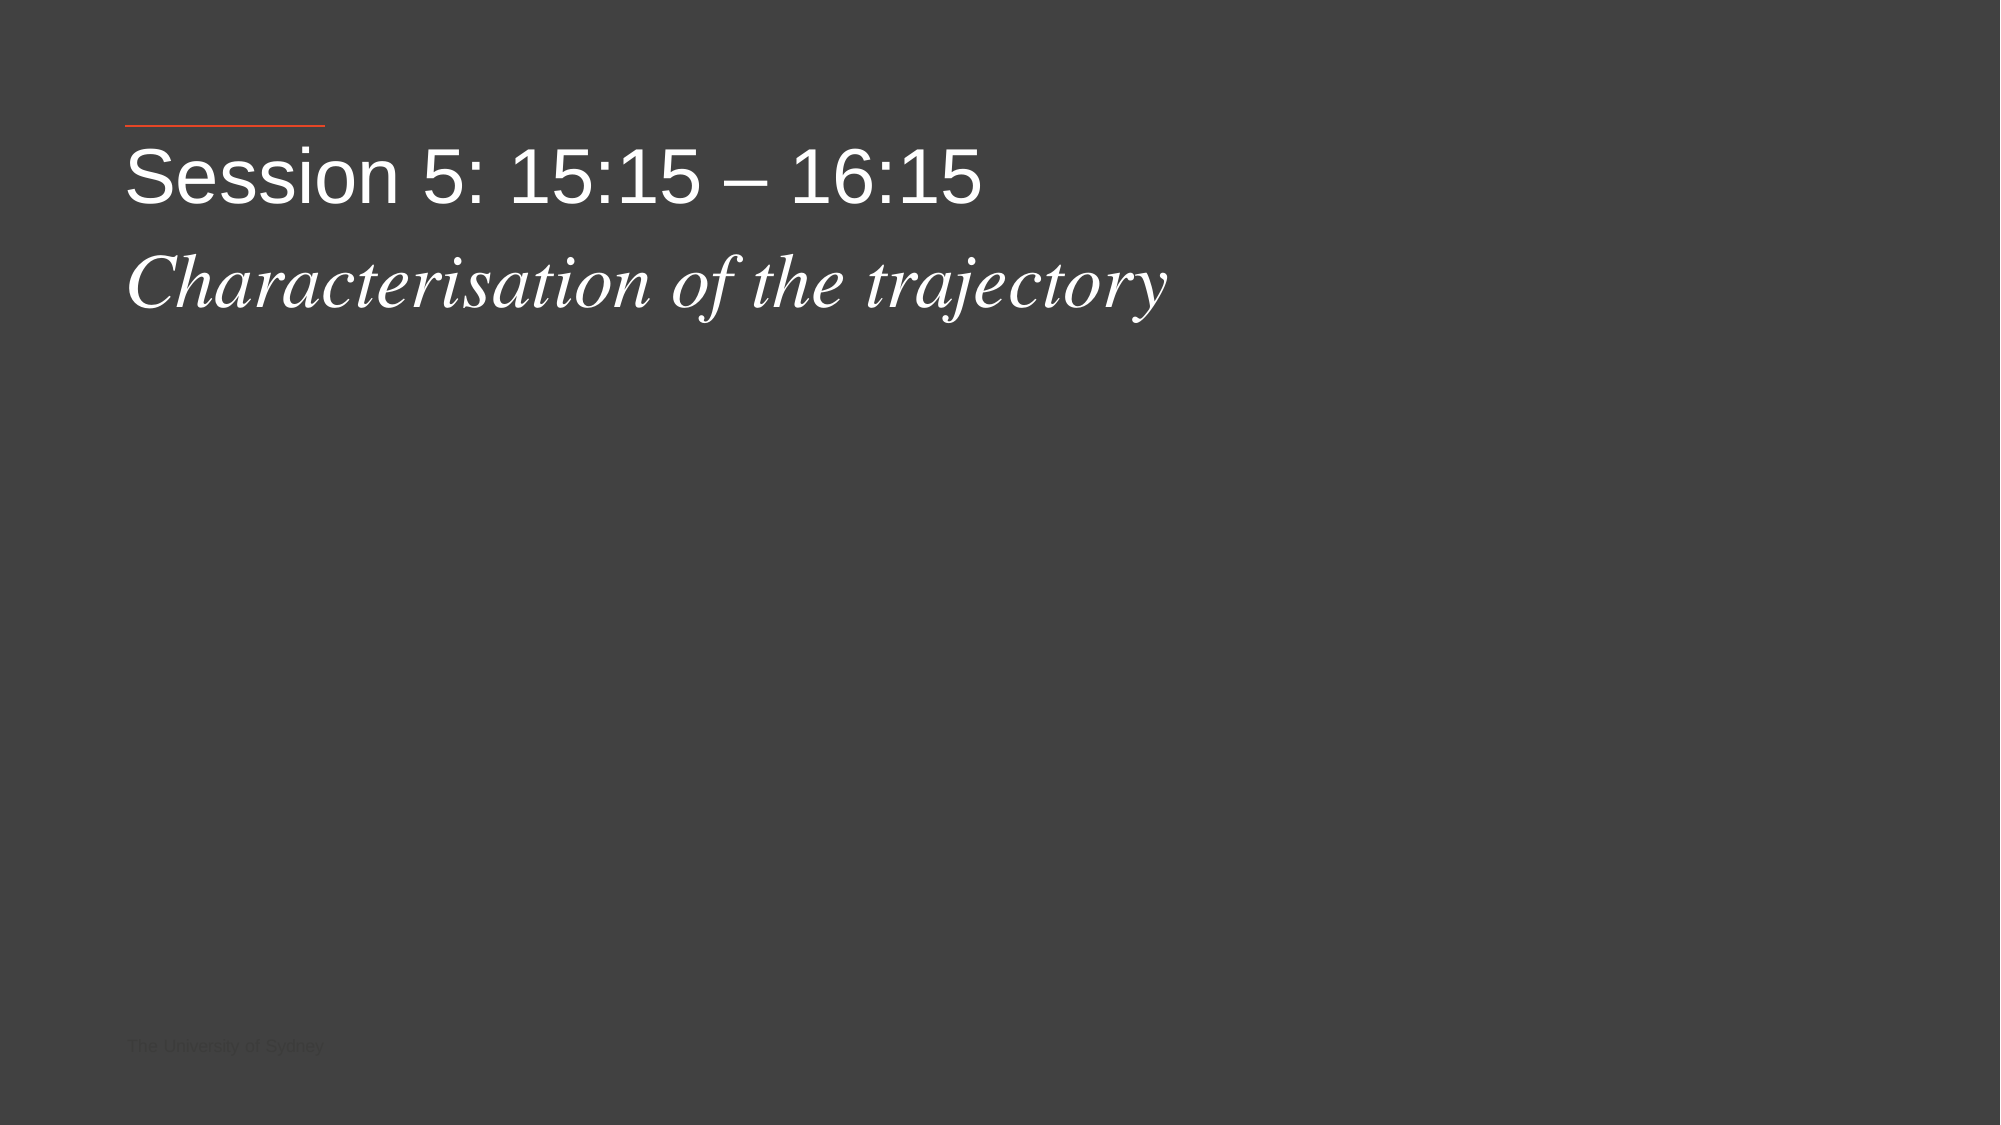

Session 5: 15:15 – 16:15

Characterisation of the trajectory